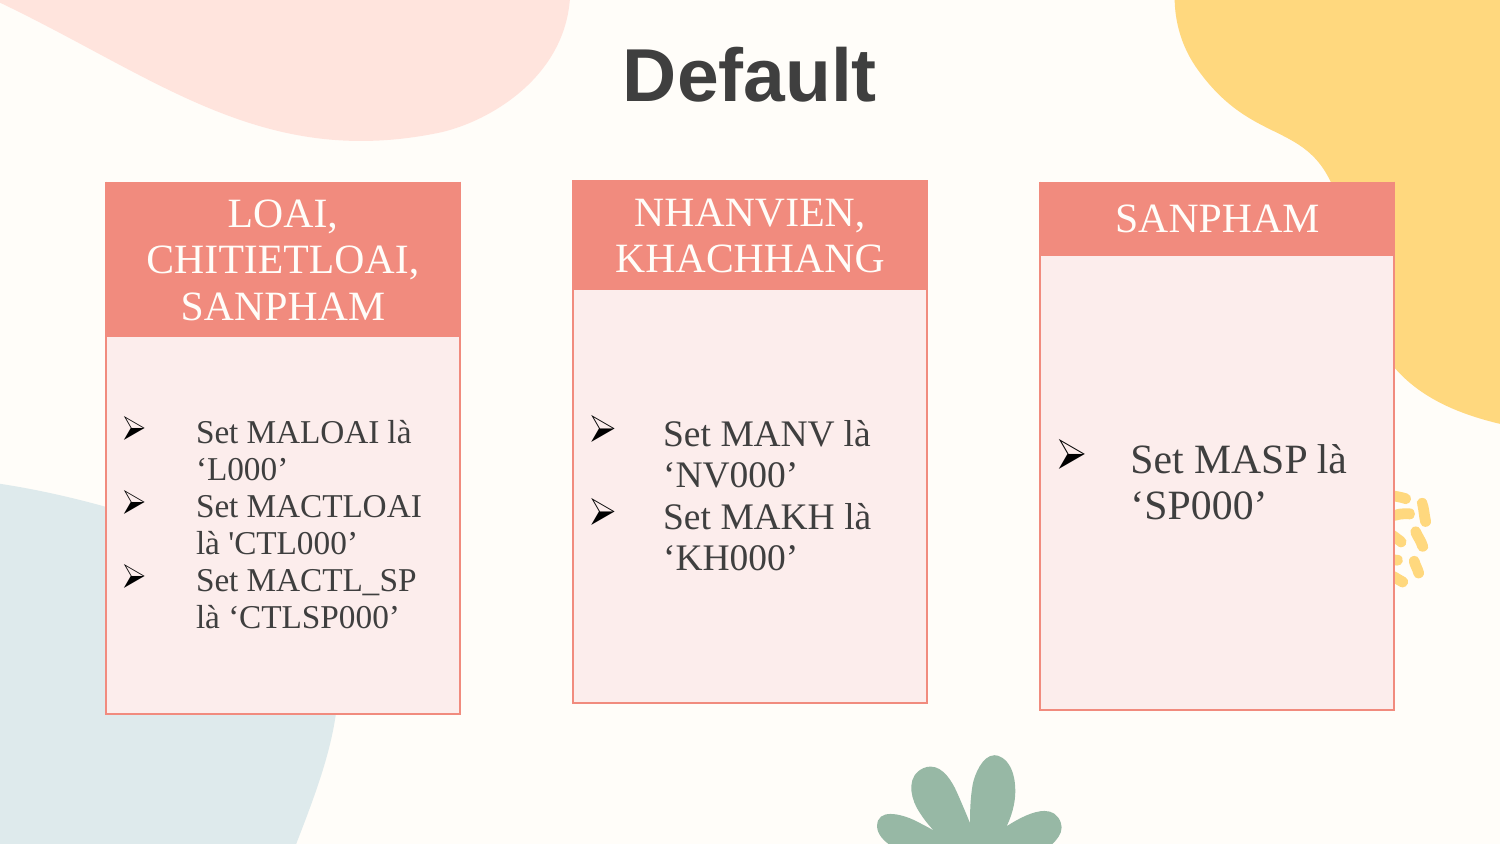

# Default
| NHANVIEN, KHACHHANG |
| --- |
| Set MANV là ‘NV000’ Set MAKH là ‘KH000’ |
| SANPHAM |
| --- |
| Set MASP là ‘SP000’ |
| LOAI, CHITIETLOAI, SANPHAM |
| --- |
| Set MALOAI là ‘L000’ Set MACTLOAI là 'CTL000’ Set MACTL\_SP là ‘CTLSP000’ |